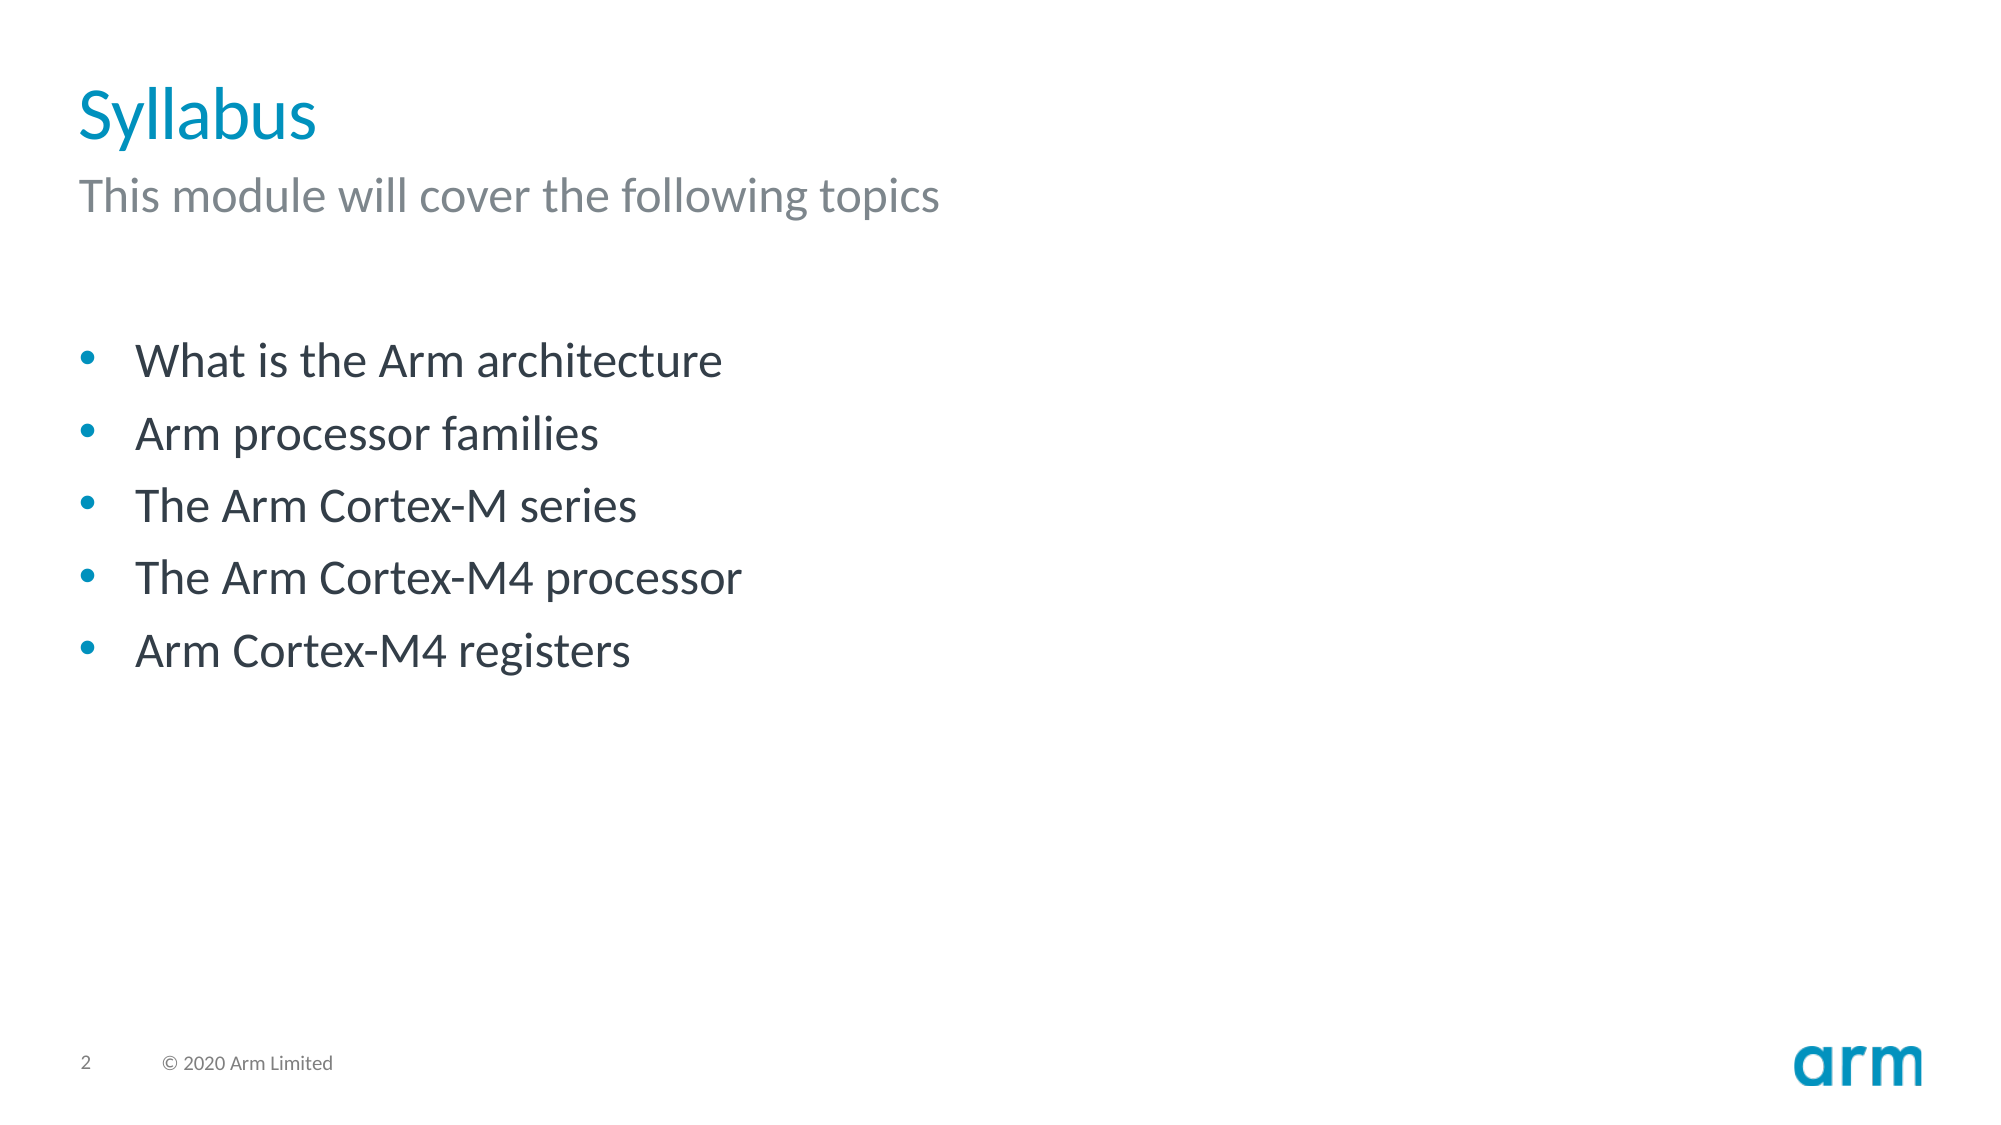

# Syllabus
This module will cover the following topics

What is the Arm architecture
Arm processor families
The Arm Cortex-M series
The Arm Cortex-M4 processor
Arm Cortex-M4 registers